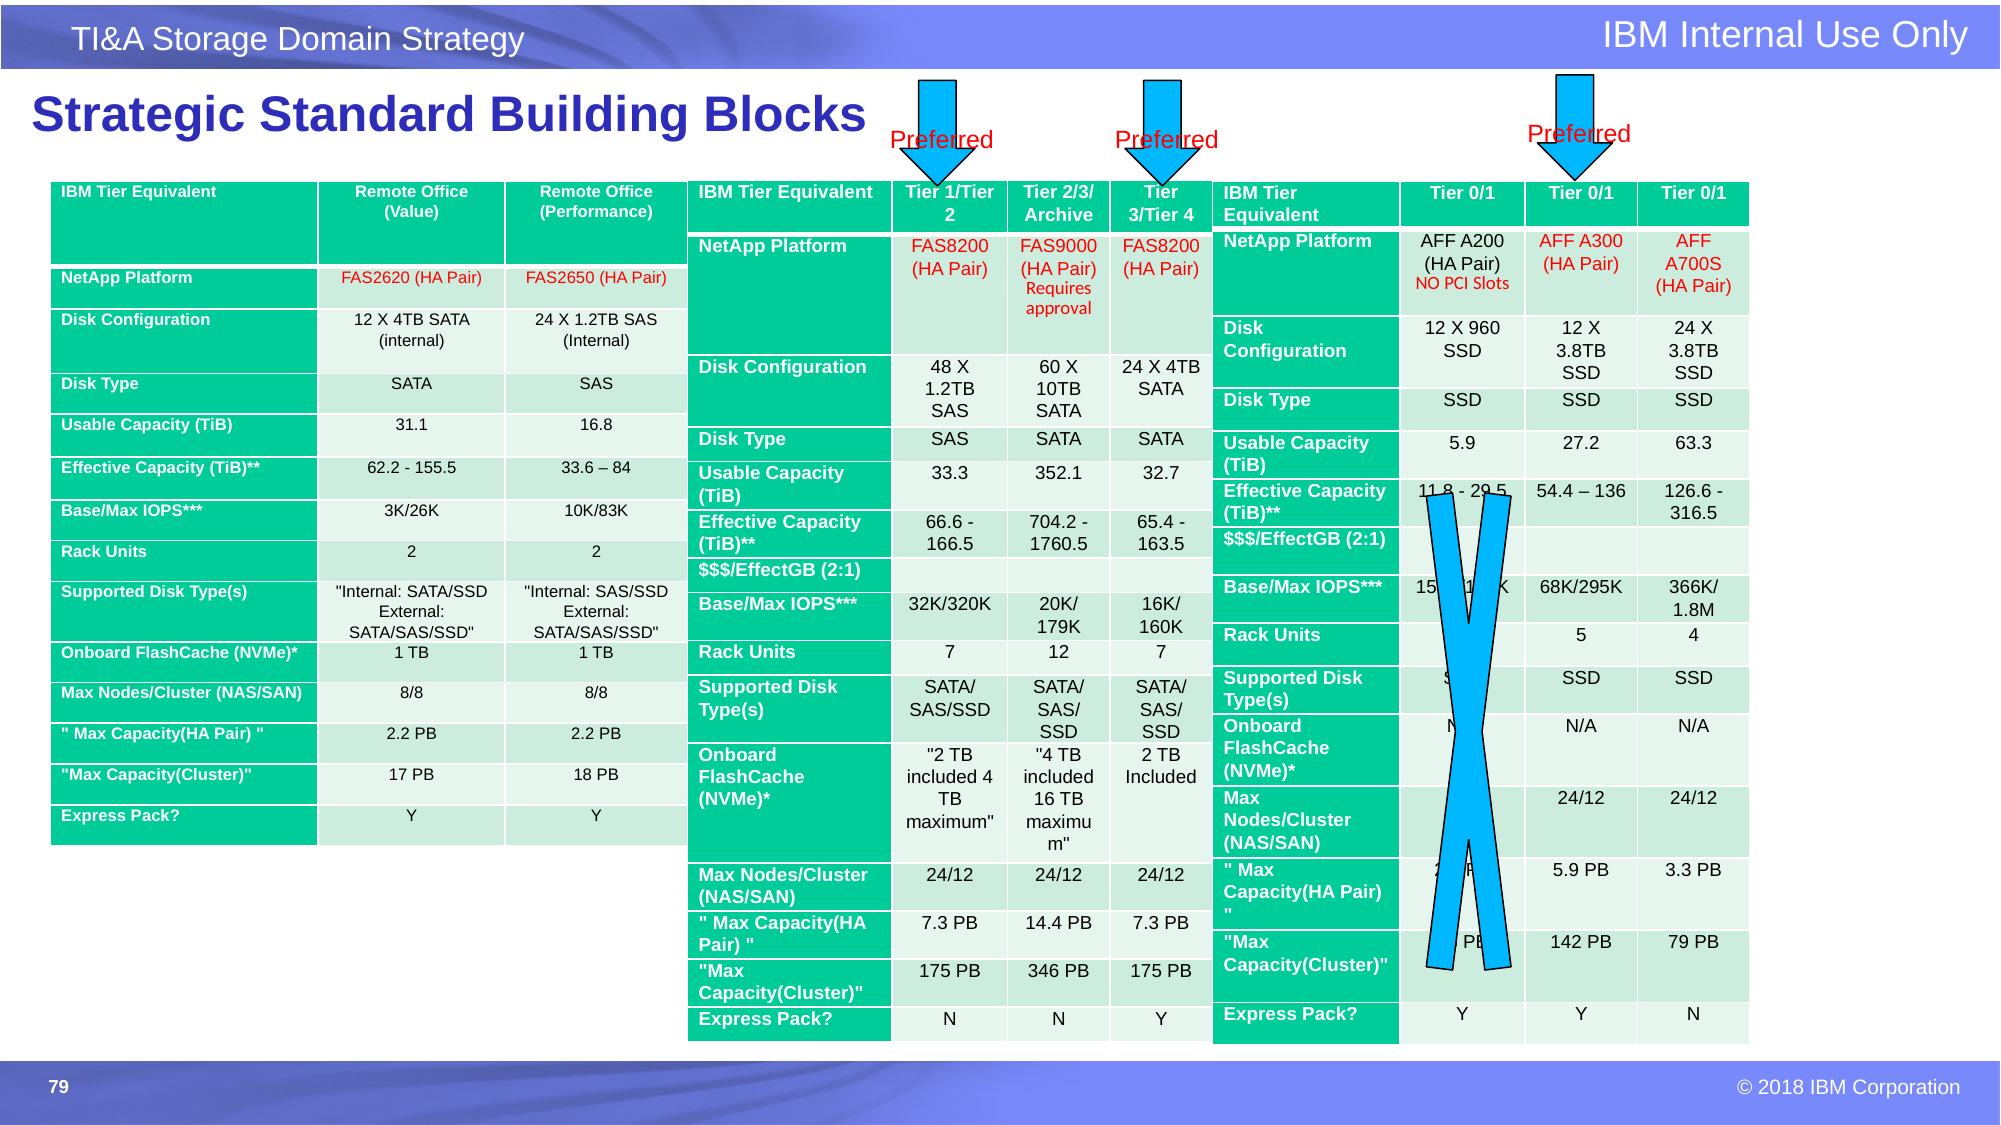

# Strategic Standard Building Blocks

Preferred
Preferred
Preferred
| IBM Tier Equivalent | Tier 1/Tier 2 | Tier 2/3/ Archive | Tier 3/Tier 4 |
| --- | --- | --- | --- |
| NetApp Platform | FAS8200 (HA Pair) | FAS9000 (HA Pair) Requires approval | FAS8200 (HA Pair) |
| Disk Configuration | 48 X 1.2TB SAS | 60 X 10TB SATA | 24 X 4TB SATA |
| Disk Type | SAS | SATA | SATA |
| Usable Capacity (TiB) | 33.3 | 352.1 | 32.7 |
| Effective Capacity (TiB)\*\* | 66.6 - 166.5 | 704.2 - 1760.5 | 65.4 - 163.5 |
| $$$/EffectGB (2:1) |  |  |  |
| Base/Max IOPS\*\*\* | 32K/320K | 20K/179K | 16K/160K |
| Rack Units | 7 | 12 | 7 |
| Supported Disk Type(s) | SATA/SAS/SSD | SATA/SAS/SSD | SATA/SAS/SSD |
| Onboard FlashCache (NVMe)\* | "2 TB included 4 TB maximum" | "4 TB included 16 TB maximum" | 2 TB Included |
| Max Nodes/Cluster (NAS/SAN) | 24/12 | 24/12 | 24/12 |
| " Max Capacity(HA Pair) " | 7.3 PB | 14.4 PB | 7.3 PB |
| "Max Capacity(Cluster)" | 175 PB | 346 PB | 175 PB |
| Express Pack? | N | N | Y |
| IBM Tier Equivalent | Tier 0/1 | Tier 0/1 | Tier 0/1 |
| --- | --- | --- | --- |
| NetApp Platform | AFF A200 (HA Pair) NO PCI Slots | AFF A300 (HA Pair) | AFF A700S (HA Pair) |
| Disk Configuration | 12 X 960 SSD | 12 X 3.8TB SSD | 24 X 3.8TB SSD |
| Disk Type | SSD | SSD | SSD |
| Usable Capacity (TiB) | 5.9 | 27.2 | 63.3 |
| Effective Capacity (TiB)\*\* | 11.8 - 29.5 | 54.4 – 136 | 126.6 - 316.5 |
| $$$/EffectGB (2:1) |  |  |  |
| Base/Max IOPS\*\*\* | 156K/156K | 68K/295K | 366K/1.8M |
| Rack Units | 2 | 5 | 4 |
| Supported Disk Type(s) | SSD | SSD | SSD |
| Onboard FlashCache (NVMe)\* | N/A | N/A | N/A |
| Max Nodes/Cluster (NAS/SAN) | 8/8 | 24/12 | 24/12 |
| " Max Capacity(HA Pair) " | 2.2 PB | 5.9 PB | 3.3 PB |
| "Max Capacity(Cluster)" | 18 PB | 142 PB | 79 PB |
| Express Pack? | Y | Y | N |
| IBM Tier Equivalent | Remote Office (Value) | Remote Office (Performance) |
| --- | --- | --- |
| NetApp Platform | FAS2620 (HA Pair) | FAS2650 (HA Pair) |
| Disk Configuration | 12 X 4TB SATA (internal) | 24 X 1.2TB SAS (Internal) |
| Disk Type | SATA | SAS |
| Usable Capacity (TiB) | 31.1 | 16.8 |
| Effective Capacity (TiB)\*\* | 62.2 - 155.5 | 33.6 – 84 |
| Base/Max IOPS\*\*\* | 3K/26K | 10K/83K |
| Rack Units | 2 | 2 |
| Supported Disk Type(s) | "Internal: SATA/SSD External: SATA/SAS/SSD" | "Internal: SAS/SSD External: SATA/SAS/SSD" |
| Onboard FlashCache (NVMe)\* | 1 TB | 1 TB |
| Max Nodes/Cluster (NAS/SAN) | 8/8 | 8/8 |
| " Max Capacity(HA Pair) " | 2.2 PB | 2.2 PB |
| "Max Capacity(Cluster)" | 17 PB | 18 PB |
| Express Pack? | Y | Y |